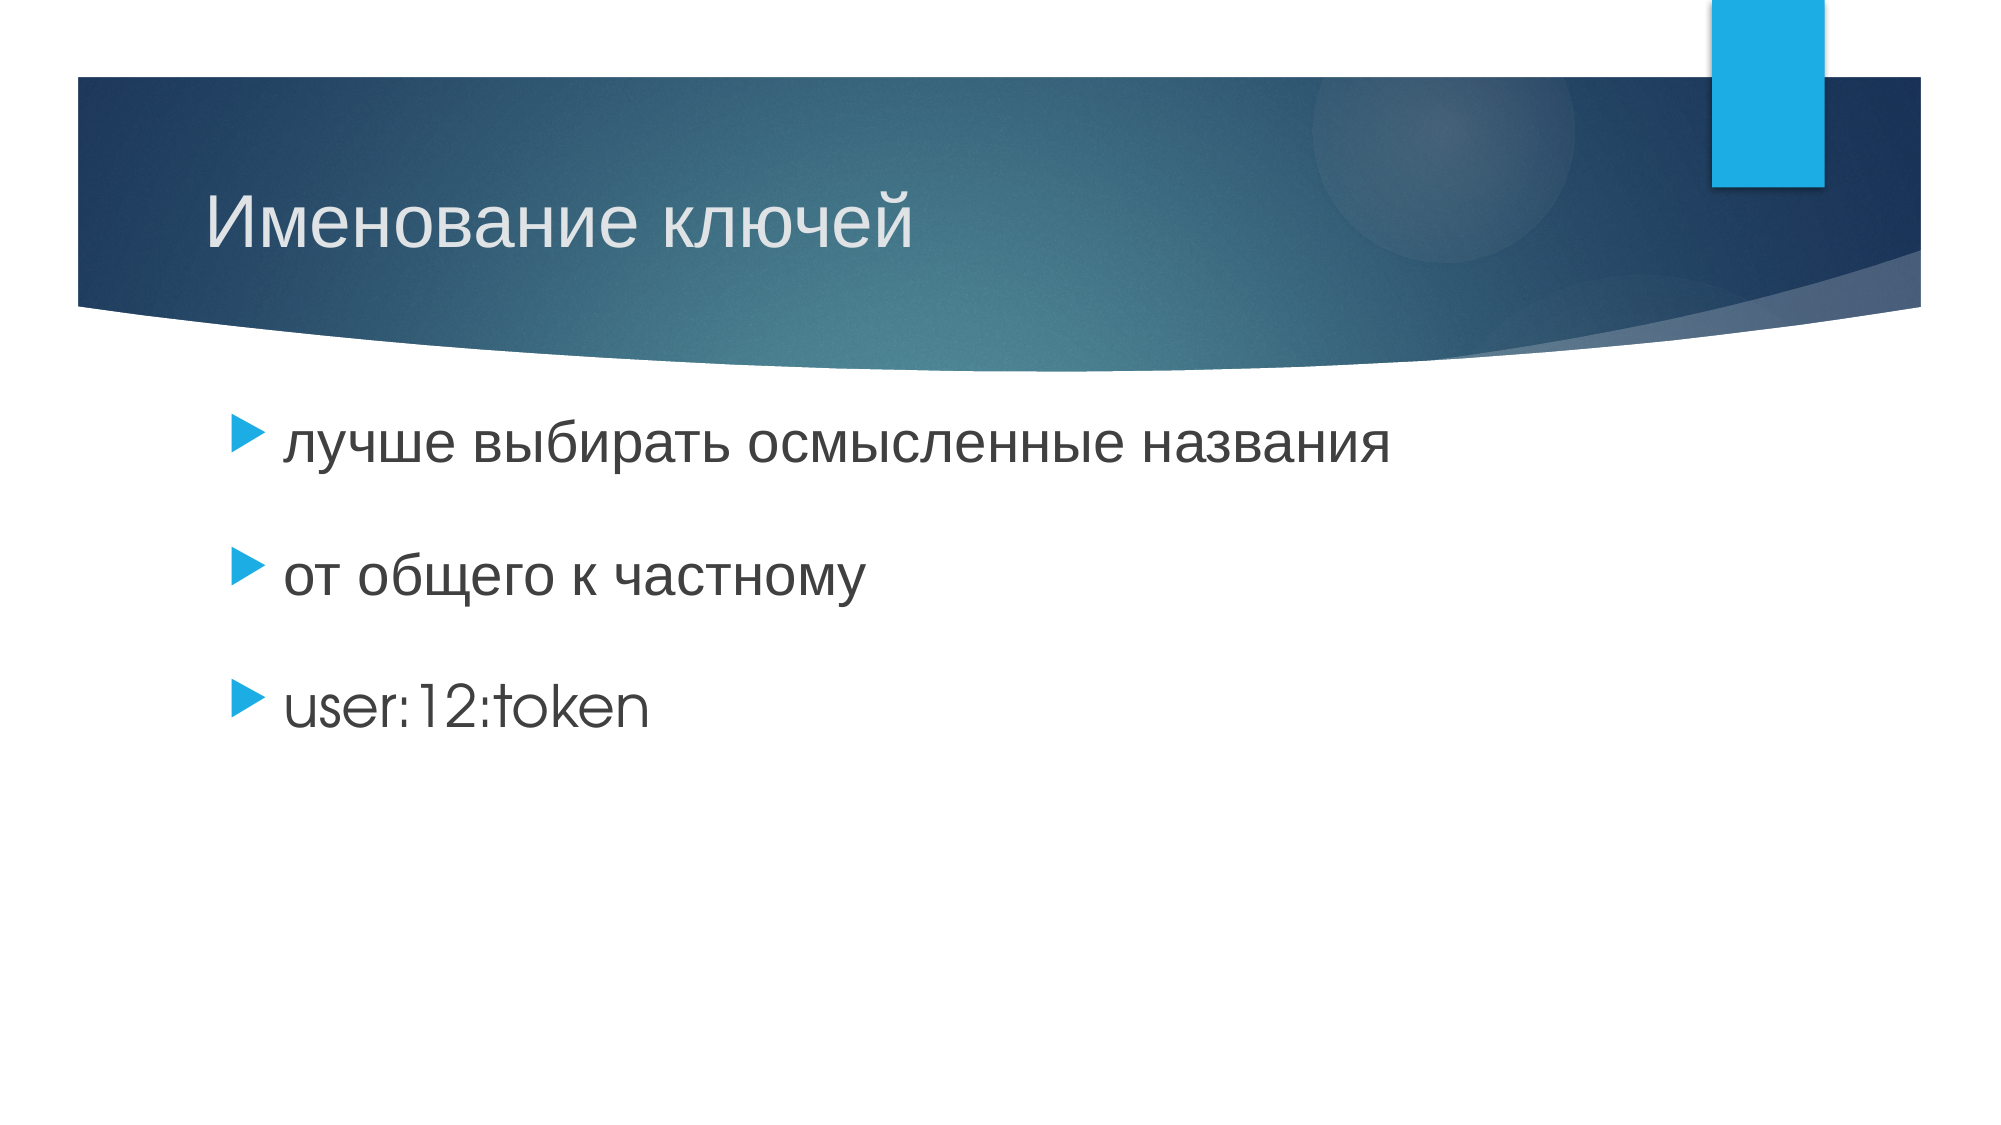

# Именование ключей
лучше выбирать осмысленные названия
от общего к частному
user:12:token